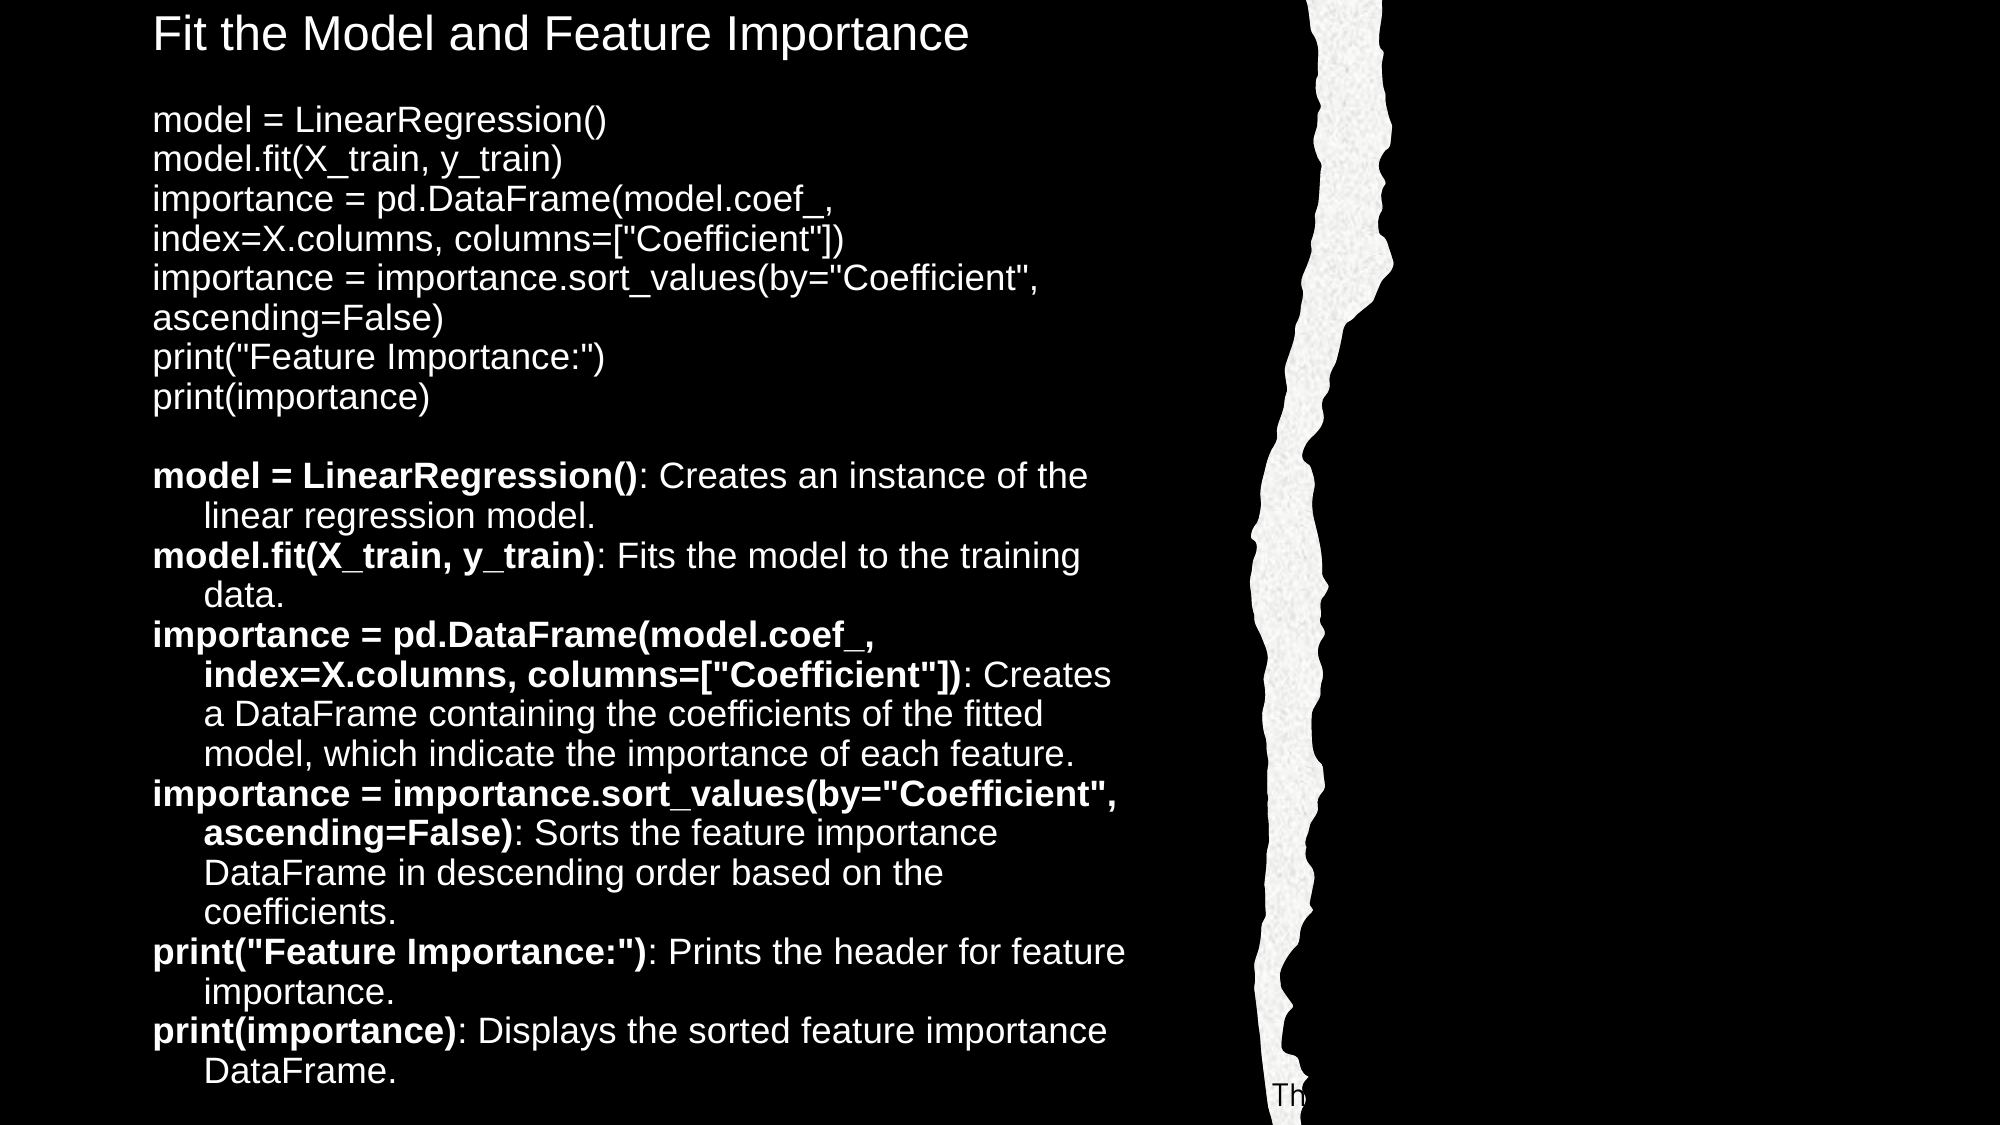

# Fit the Model and Feature Importance

model = LinearRegression()
model.fit(X_train, y_train)
importance = pd.DataFrame(model.coef_, index=X.columns, columns=["Coefficient"])
importance = importance.sort_values(by="Coefficient", ascending=False)
print("Feature Importance:")
print(importance)

model = LinearRegression(): Creates an instance of the linear regression model.
model.fit(X_train, y_train): Fits the model to the training data.
importance = pd.DataFrame(model.coef_, index=X.columns, columns=["Coefficient"]): Creates a DataFrame containing the coefficients of the fitted model, which indicate the importance of each feature.
importance = importance.sort_values(by="Coefficient", ascending=False): Sorts the feature importance DataFrame in descending order based on the coefficients.
print("Feature Importance:"): Prints the header for feature importance.
print(importance): Displays the sorted feature importance DataFrame.

ThePhoto by PhotoAuthor is licensed under CCYYSA.